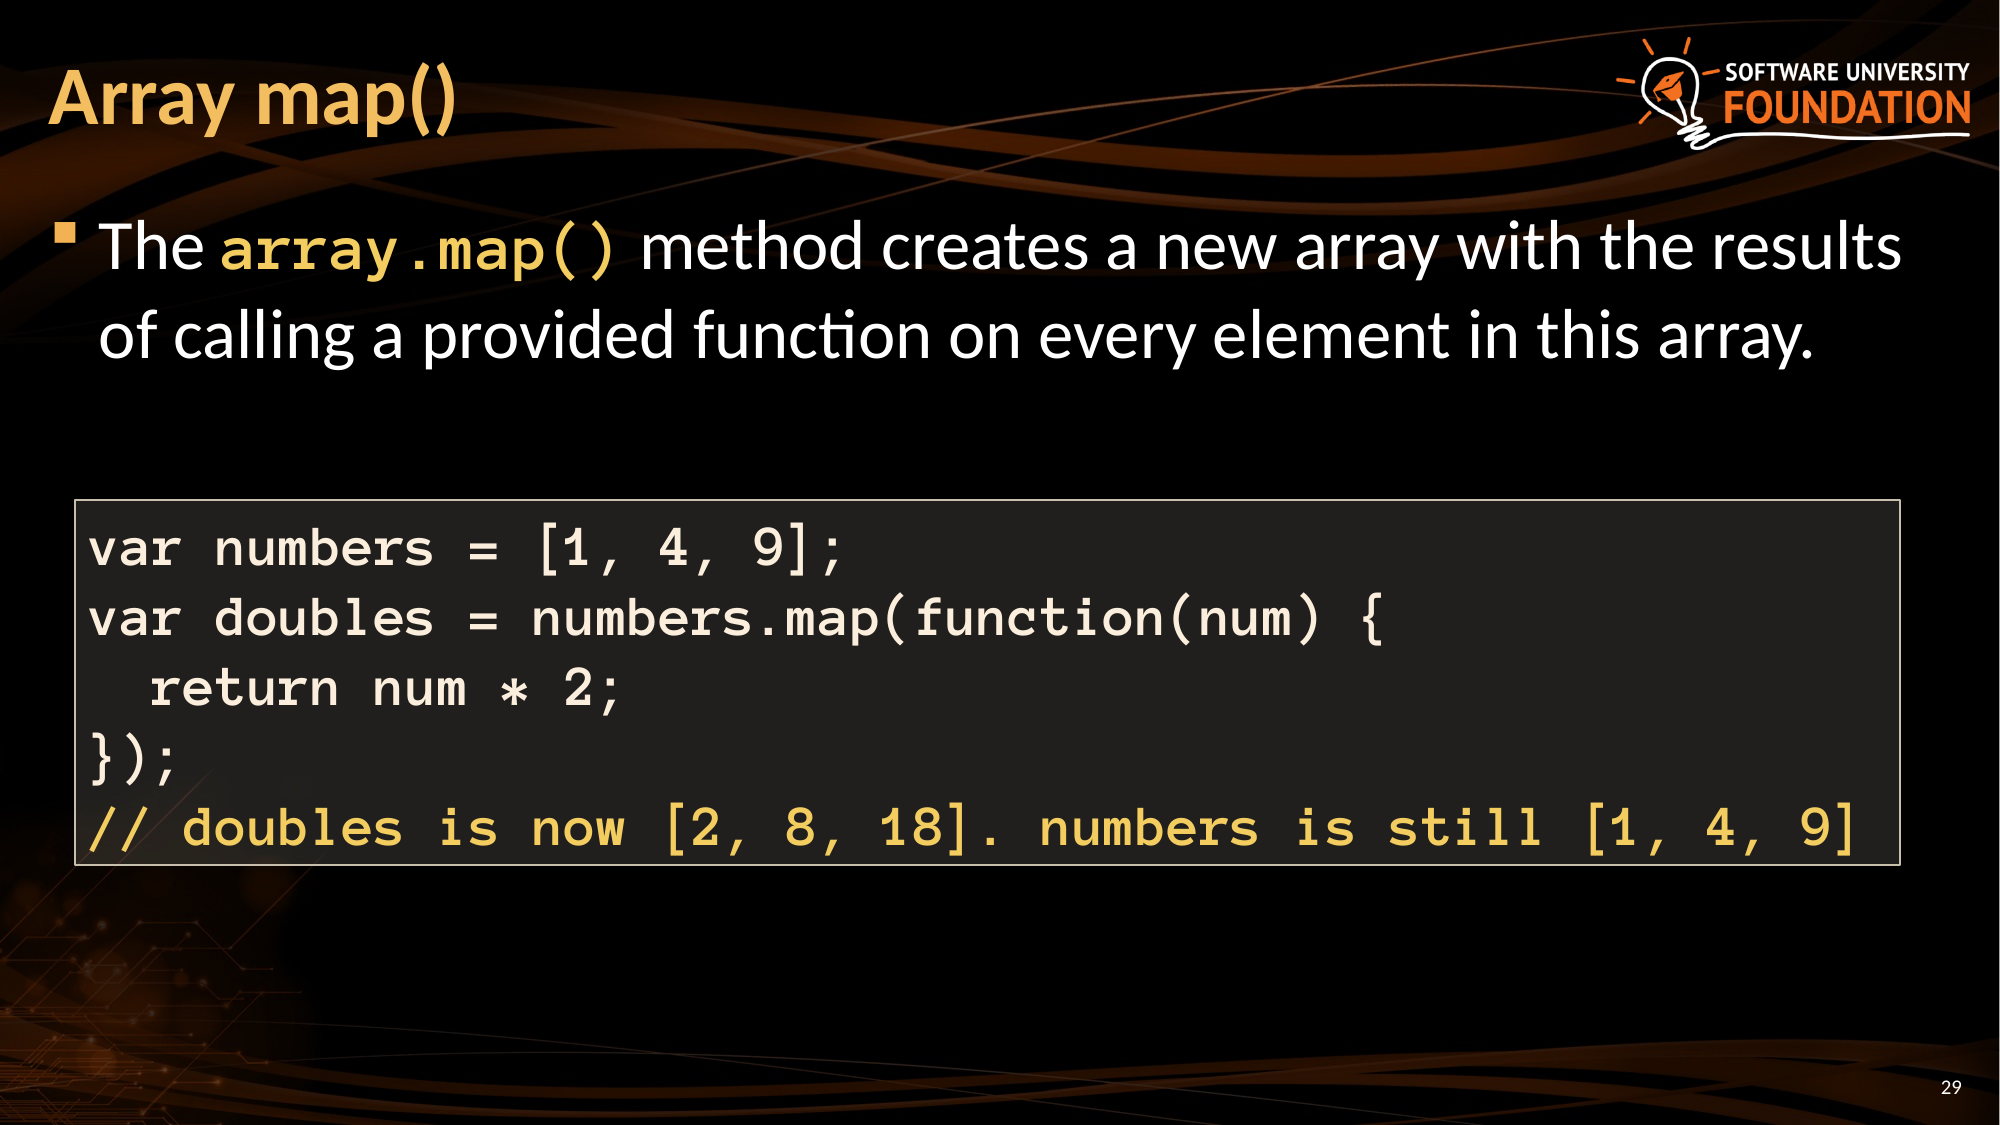

# Array map()
The array.map() method creates a new array with the results of calling a provided function on every element in this array.
var numbers = [1, 4, 9];
var doubles = numbers.map(function(num) {
  return num * 2;
});
// doubles is now [2, 8, 18]. numbers is still [1, 4, 9]
29